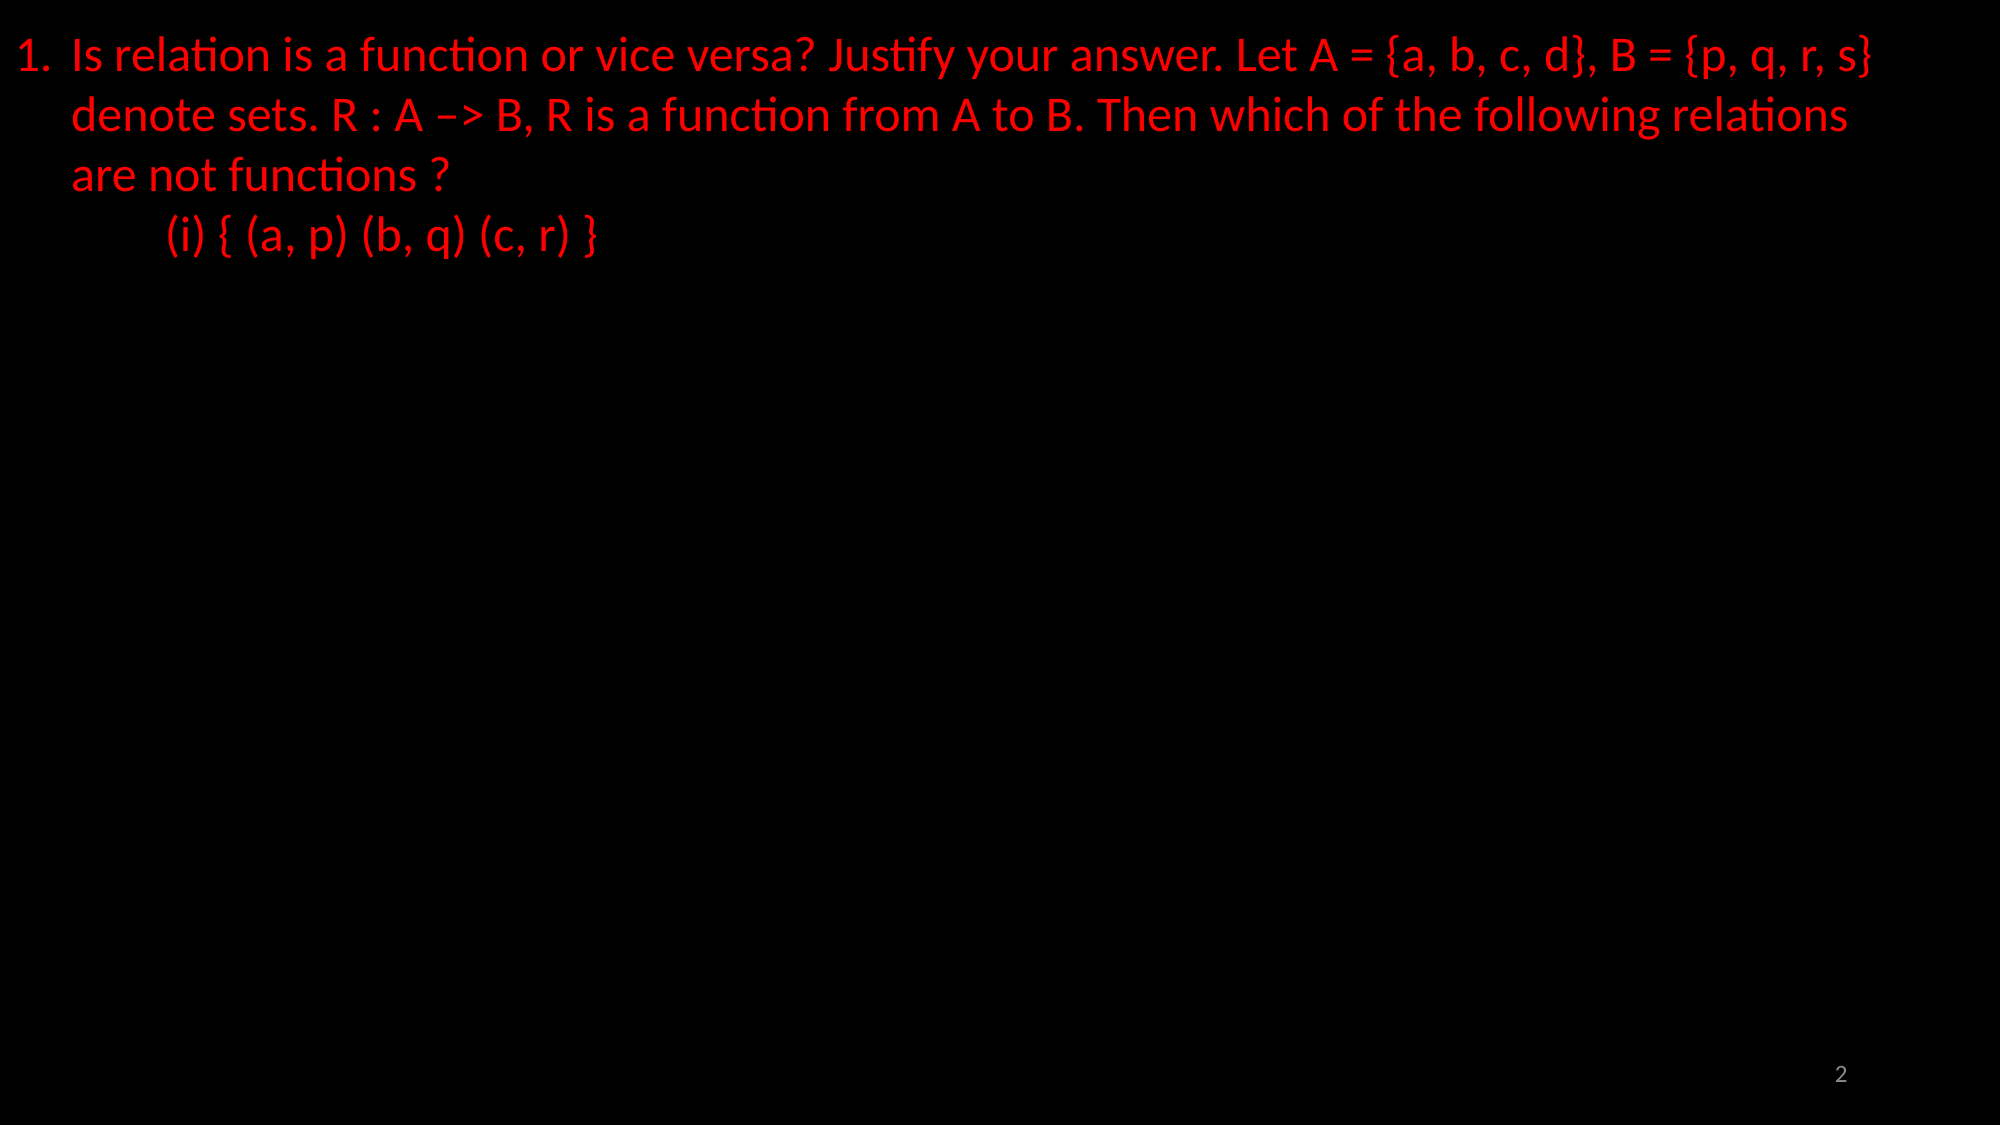

Is relation is a function or vice versa? Justify your answer. Let A = {a, b, c, d}, B = {p, q, r, s} denote sets. R : A –> B, R is a function from A to B. Then which of the following relations are not functions ?
	(i) { (a, p) (b, q) (c, r) }
2